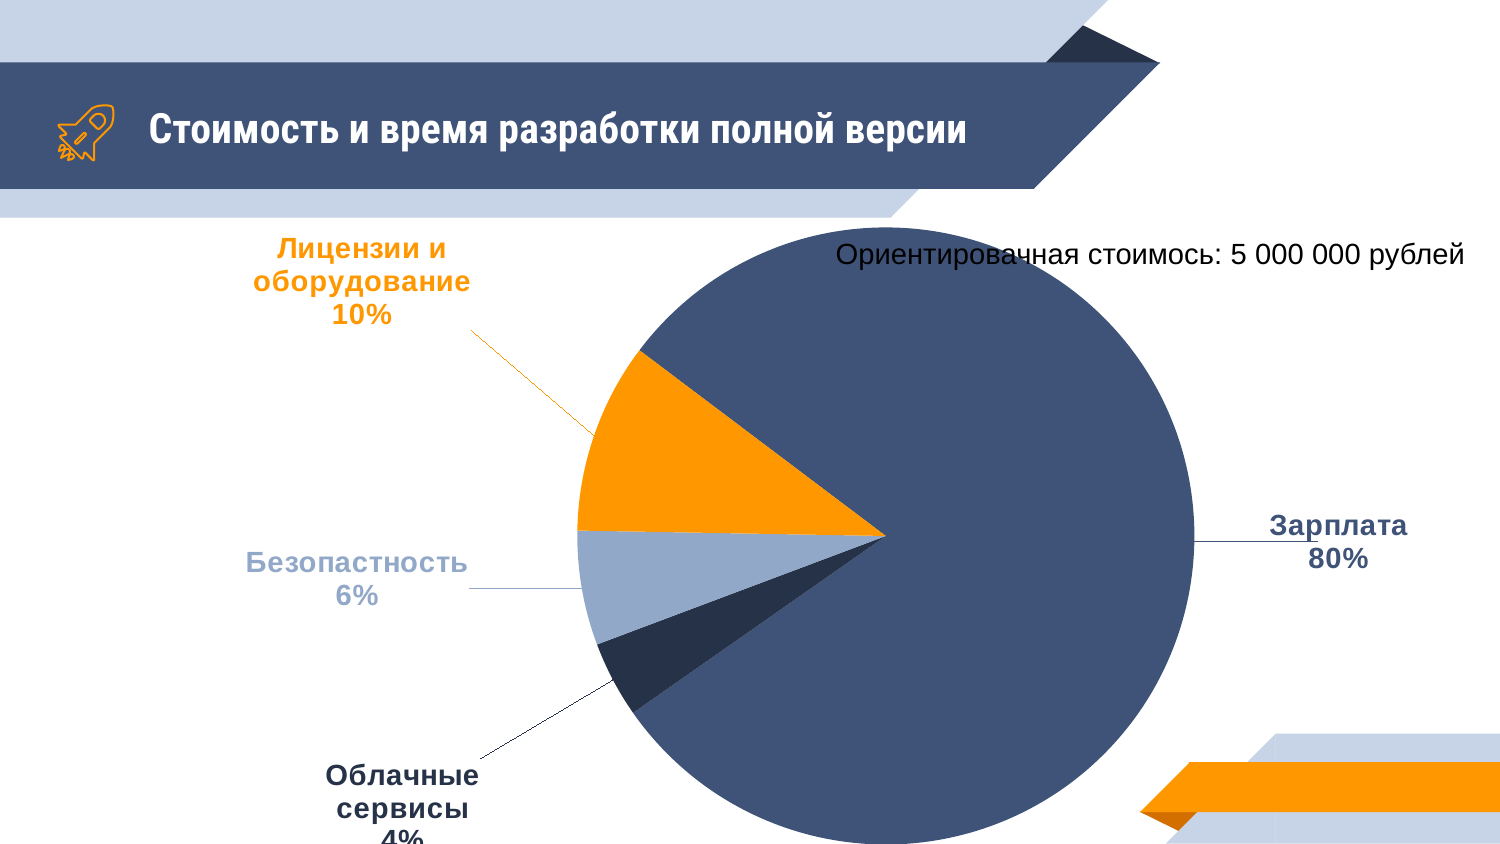

# Стоимость и время разработки полной версии

### Chart

| Category | Бюджет |
|---|---|
| Зарплата | 4000000.0 |
| Облачные сервисы | 200000.0 |
| Безопастность | 300000.0 |
| Лицензии и оборудование | 500000.0 |
Ориентировачная стоимось: 5 000 000 рублей
13